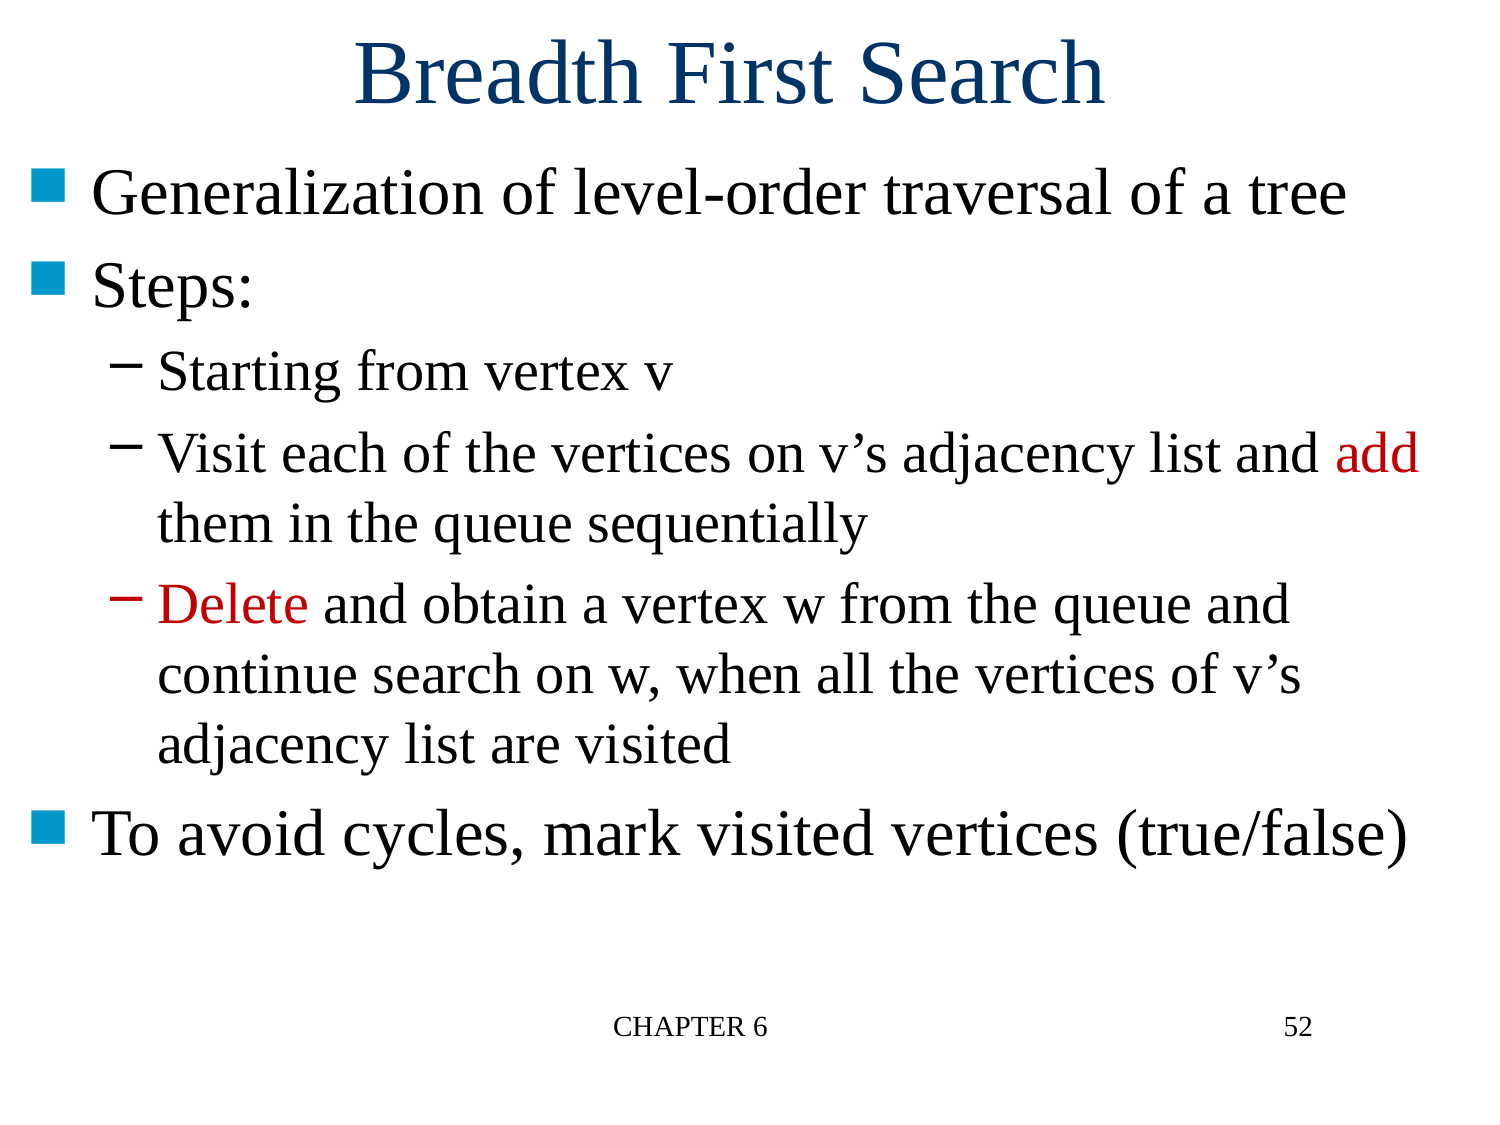

Breadth First Search
Generalization of level-order traversal of a tree
Steps:
Starting from vertex v
Visit each of the vertices on v’s adjacency list and add them in the queue sequentially
Delete and obtain a vertex w from the queue and continue search on w, when all the vertices of v’s adjacency list are visited
To avoid cycles, mark visited vertices (true/false)
CHAPTER 6
52